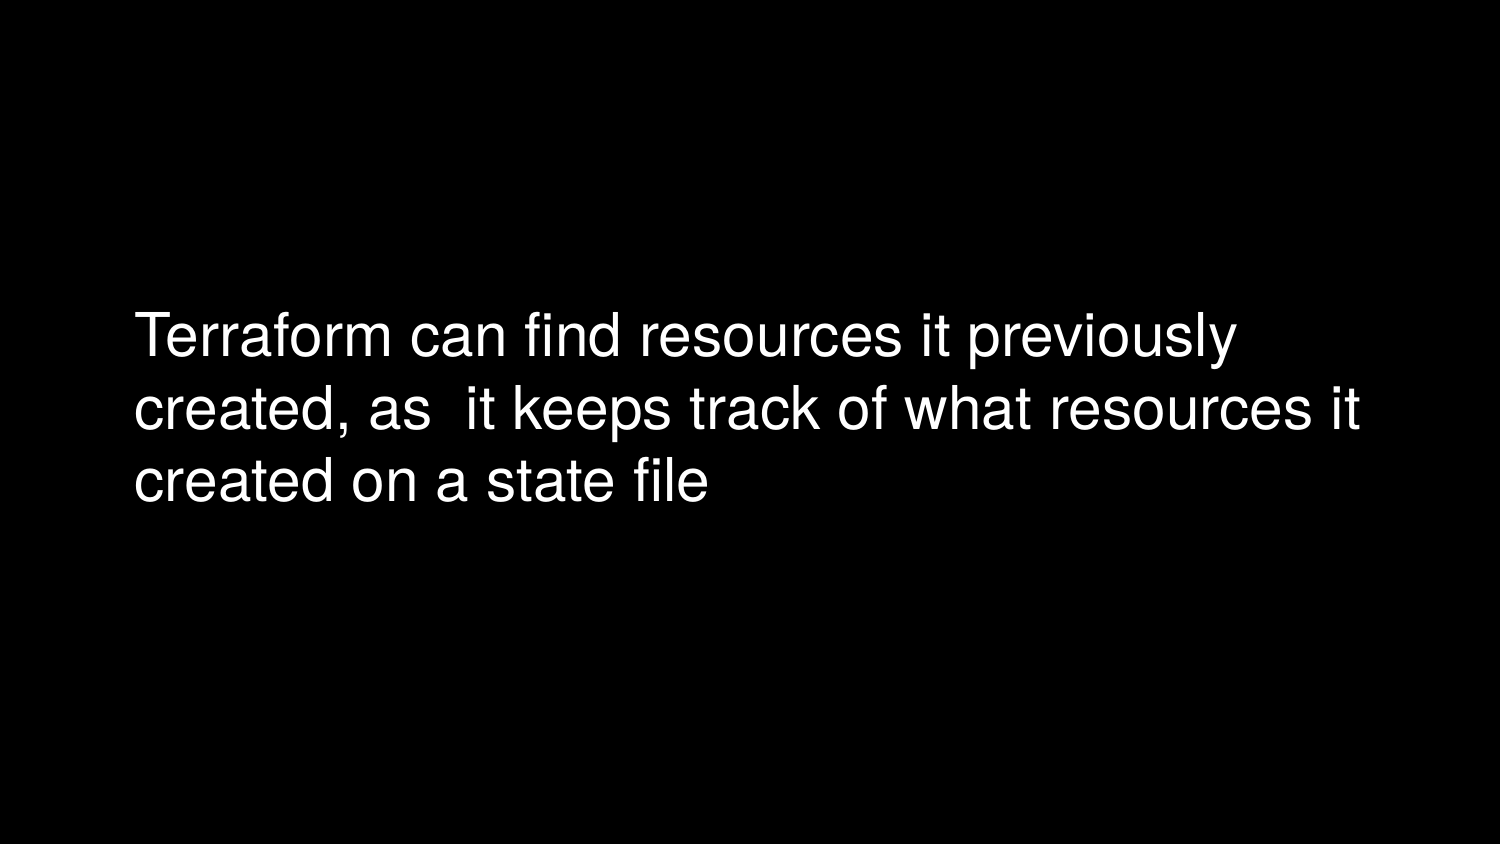

Terraform can find resources it previously created, as  it keeps track of what resources it created on a state file